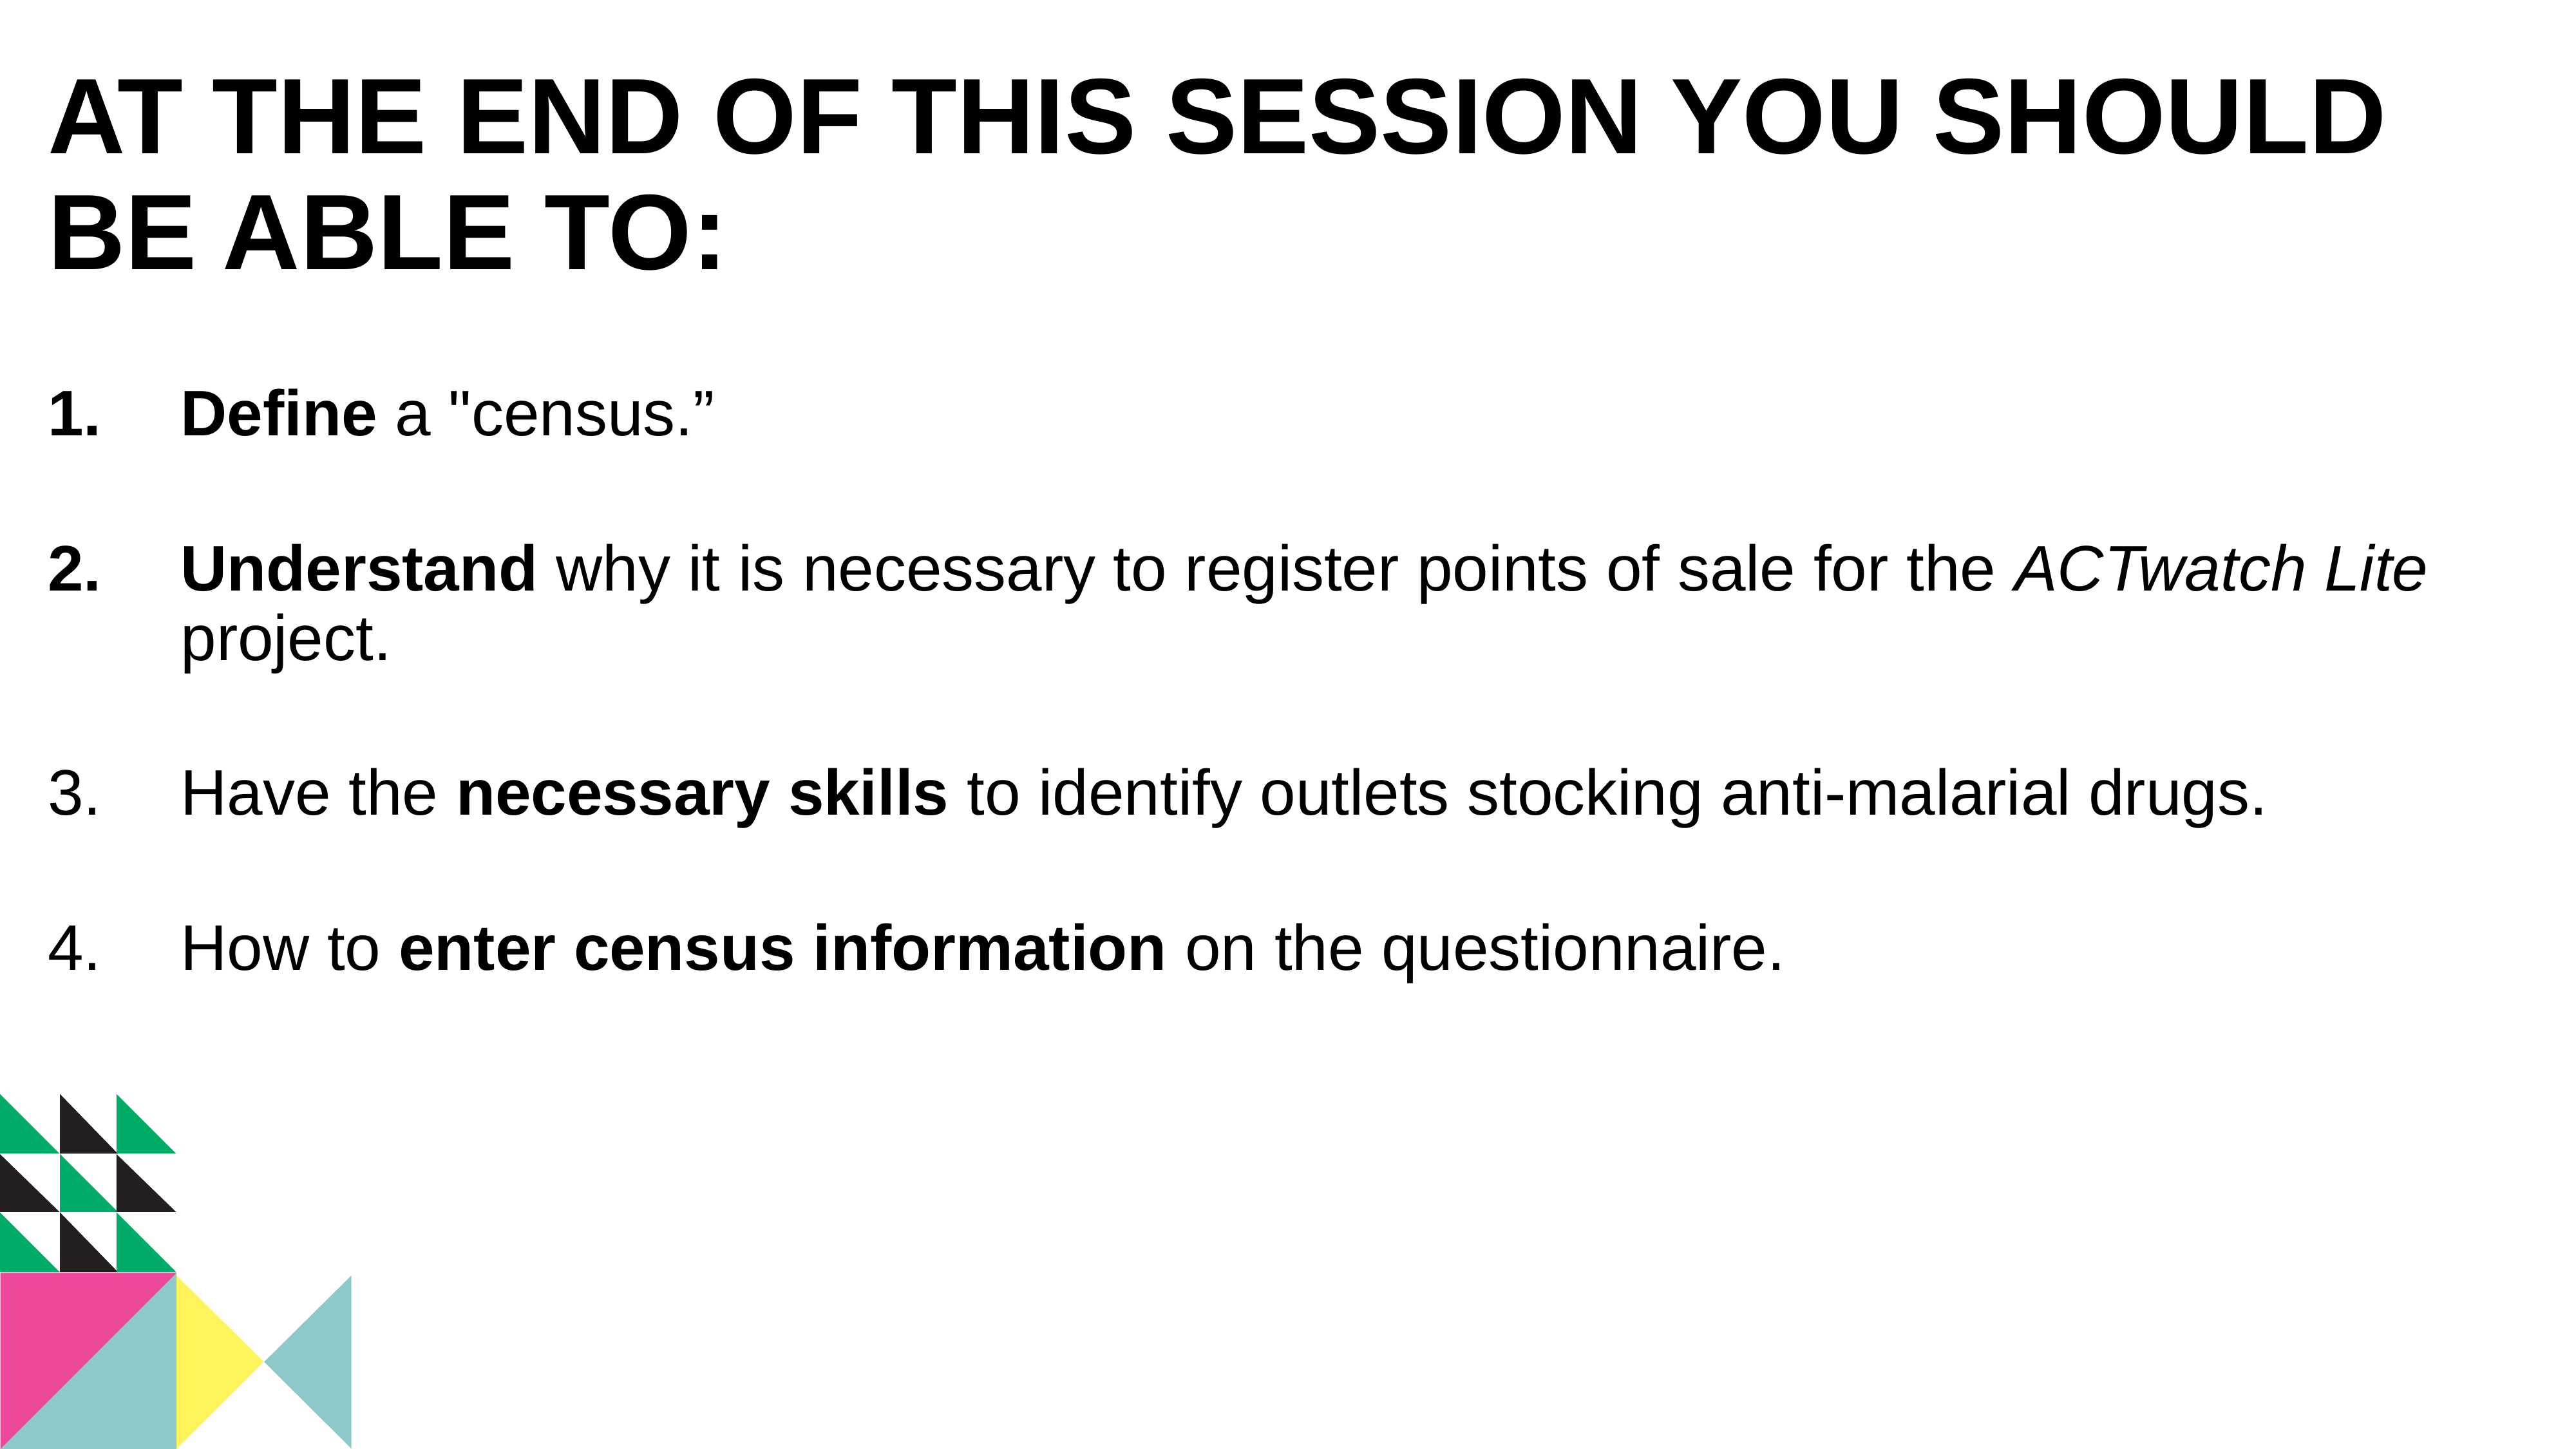

At the end of this session you should be able to:
Define a "census.”

Understand why it is necessary to register points of sale for the ACTwatch Lite project.

Have the necessary skills to identify outlets stocking anti-malarial drugs.

How to enter census information on the questionnaire.